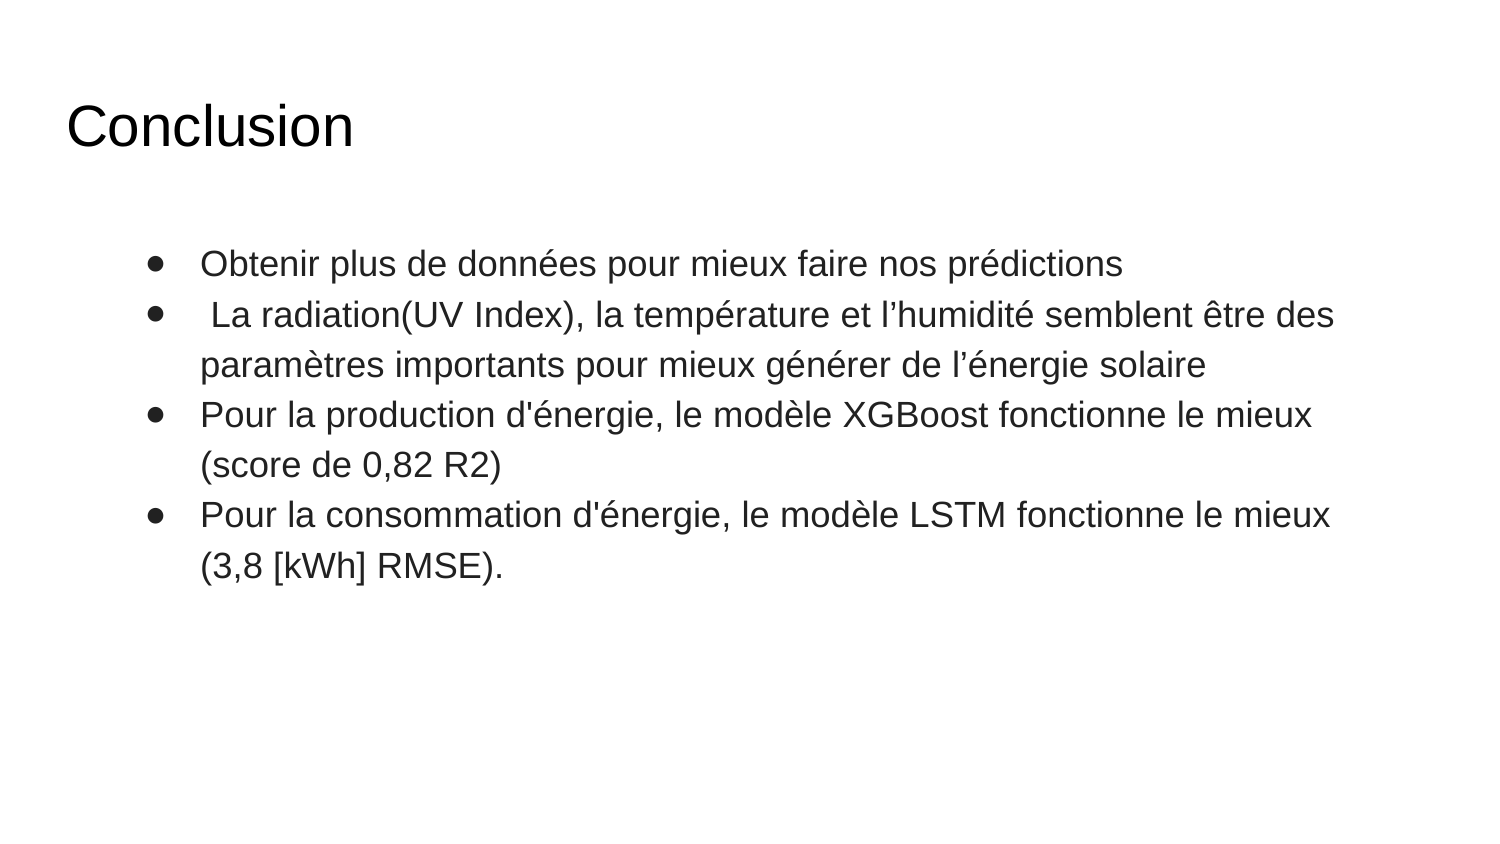

# Conclusion
Obtenir plus de données pour mieux faire nos prédictions
 La radiation(UV Index), la température et l’humidité semblent être des paramètres importants pour mieux générer de l’énergie solaire
Pour la production d'énergie, le modèle XGBoost fonctionne le mieux (score de 0,82 R2)
Pour la consommation d'énergie, le modèle LSTM fonctionne le mieux (3,8 [kWh] RMSE).